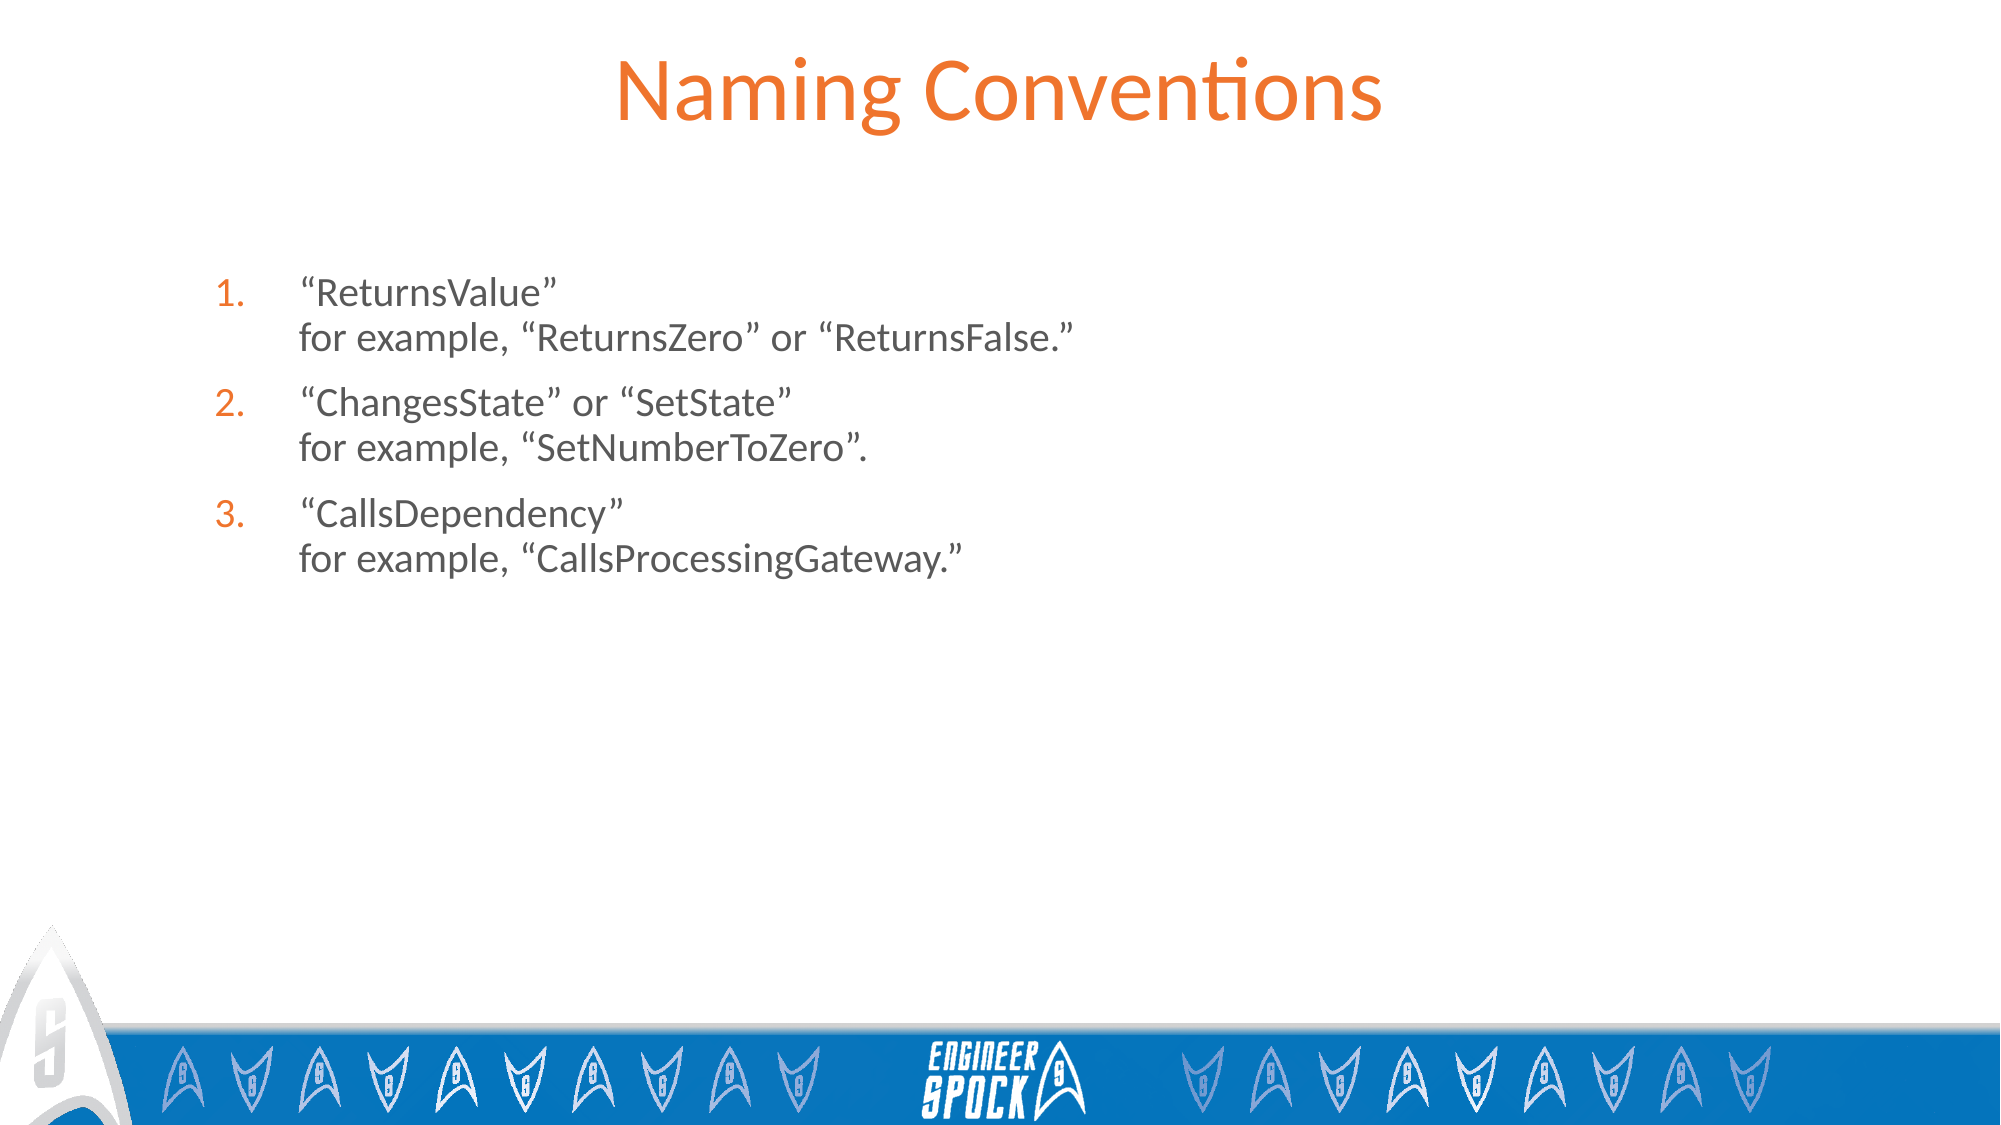

# Naming Conventions
“ReturnsValue”
for example, “ReturnsZero” or “ReturnsFalse.”
“ChangesState” or “SetState”
for example, “SetNumberToZero”.
“CallsDependency”
for example, “CallsProcessingGateway.”